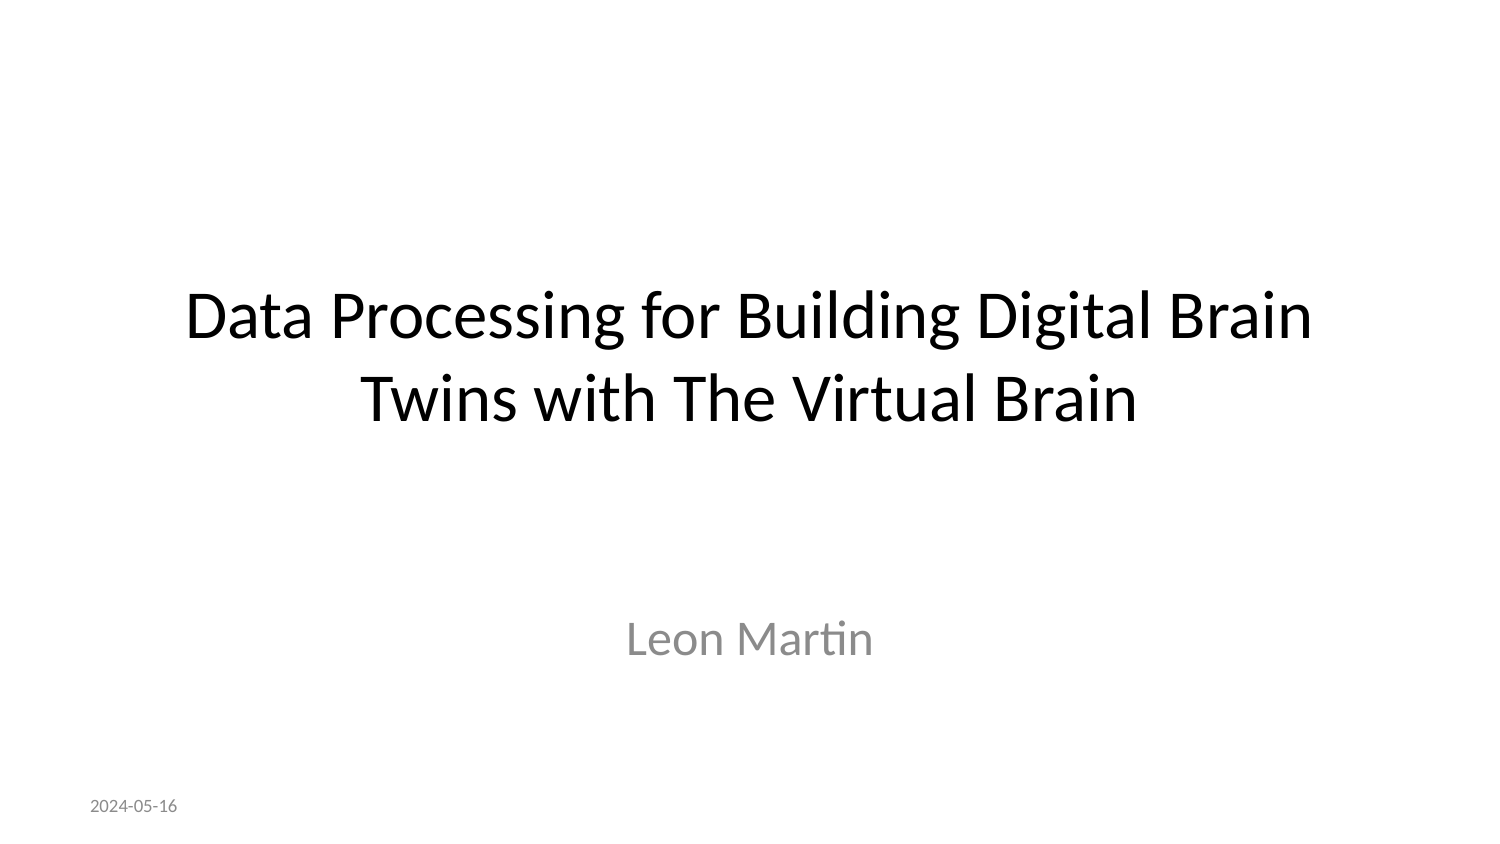

# Data Processing for Building Digital Brain Twins with The Virtual Brain
Leon Martin
2024-05-16